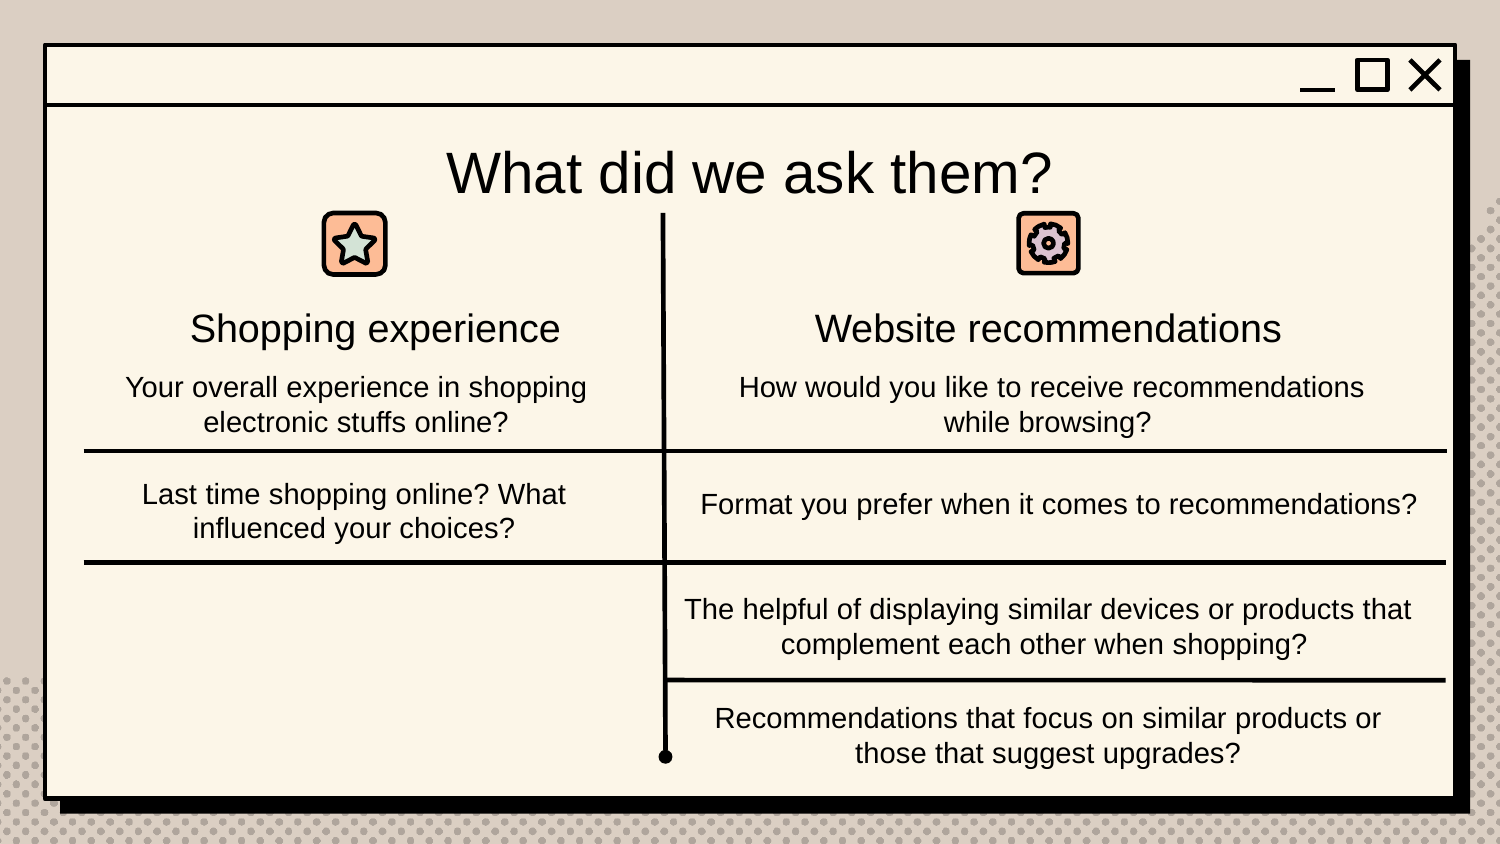

# What did we ask them?

Website recommendations
Shopping experience
Your overall experience in shopping electronic stuffs online?
How would you like to receive recommendations while browsing?
Last time shopping online? What influenced your choices?
Format you prefer when it comes to recommendations?
The helpful of displaying similar devices or products that complement each other when shopping?
Recommendations that focus on similar products or those that suggest upgrades?